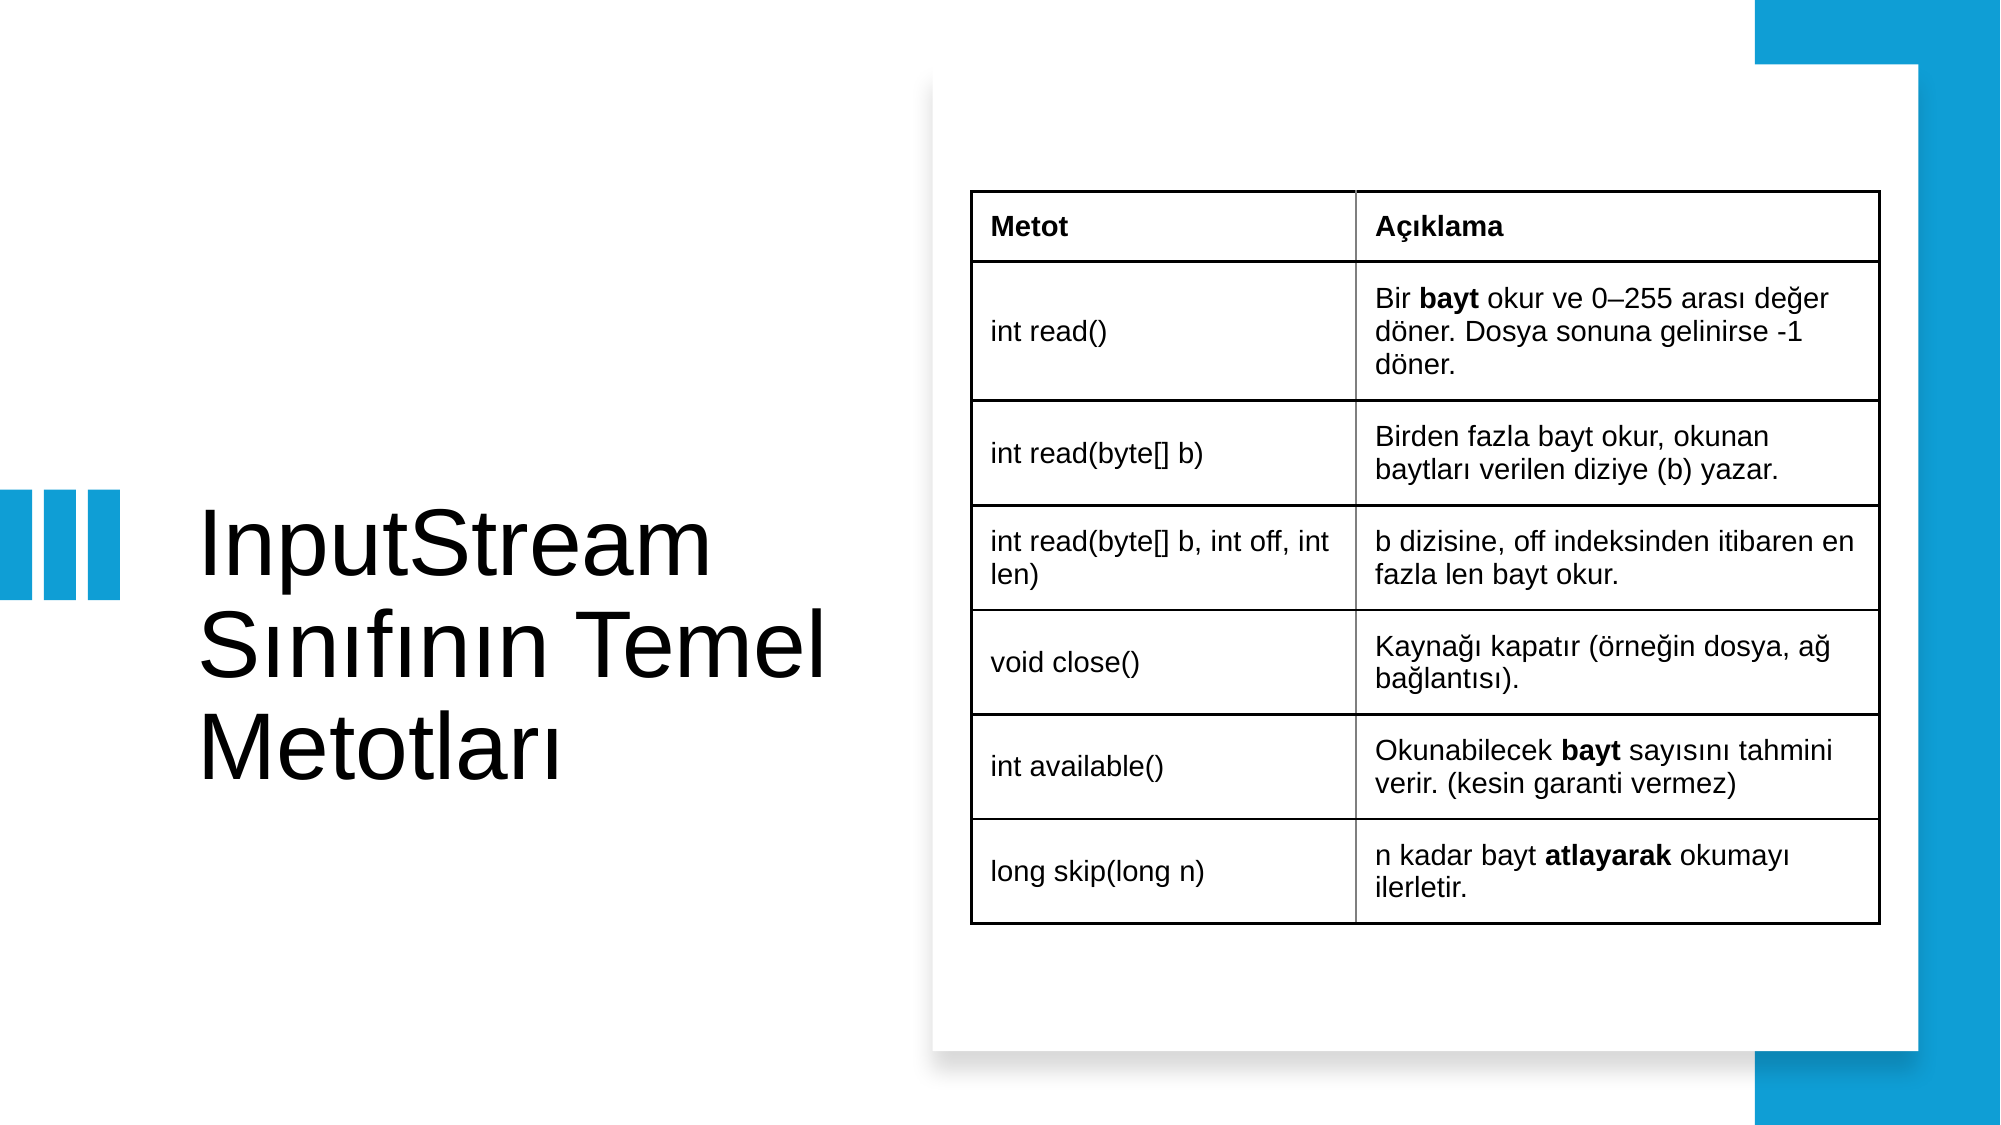

| Metot | Açıklama |
| --- | --- |
| int read() | Bir bayt okur ve 0–255 arası değer döner. Dosya sonuna gelinirse -1 döner. |
| int read(byte[] b) | Birden fazla bayt okur, okunan baytları verilen diziye (b) yazar. |
| int read(byte[] b, int off, int len) | b dizisine, off indeksinden itibaren en fazla len bayt okur. |
| void close() | Kaynağı kapatır (örneğin dosya, ağ bağlantısı). |
| int available() | Okunabilecek bayt sayısını tahmini verir. (kesin garanti vermez) |
| long skip(long n) | n kadar bayt atlayarak okumayı ilerletir. |
# InputStream Sınıfının Temel Metotları